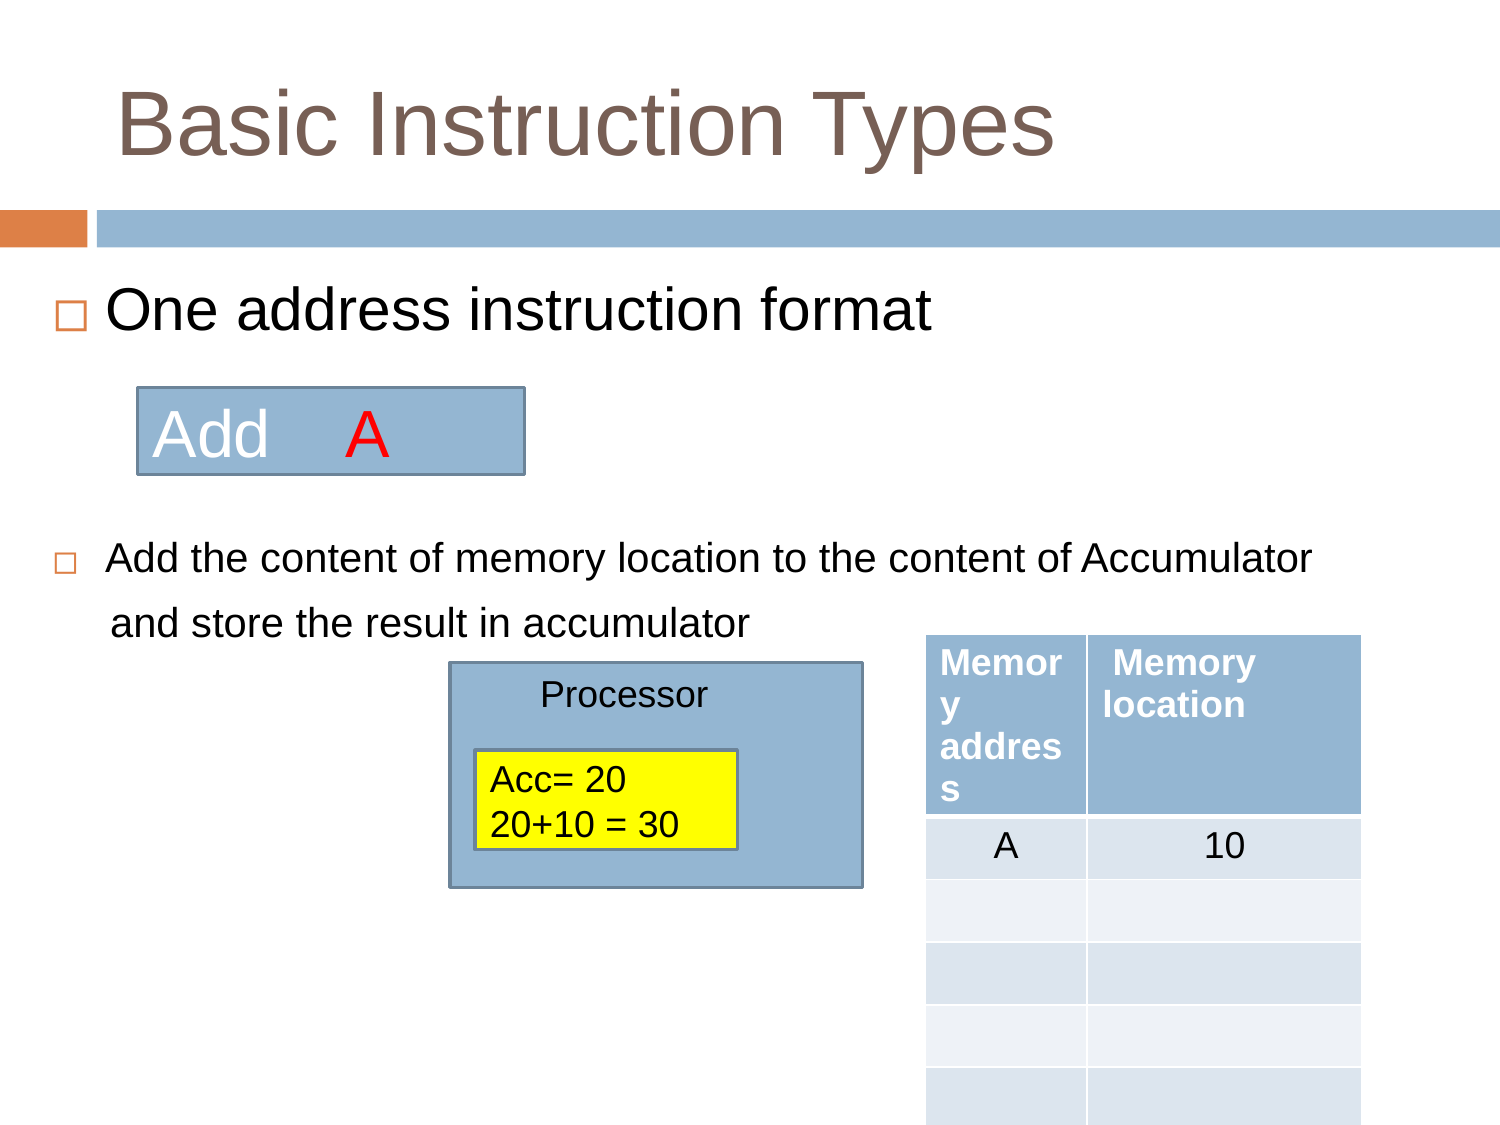

# Basic Instruction Types
One address instruction format

Add the content of memory location to the content of Accumulator
     and store the result in accumulator

Add    A
| Memory address | Memory location |
| --- | --- |
| A | 10 |
|  |  |
|  |  |
|  |  |
|  |  |

Processor

Acc= 20
20+10 = 30